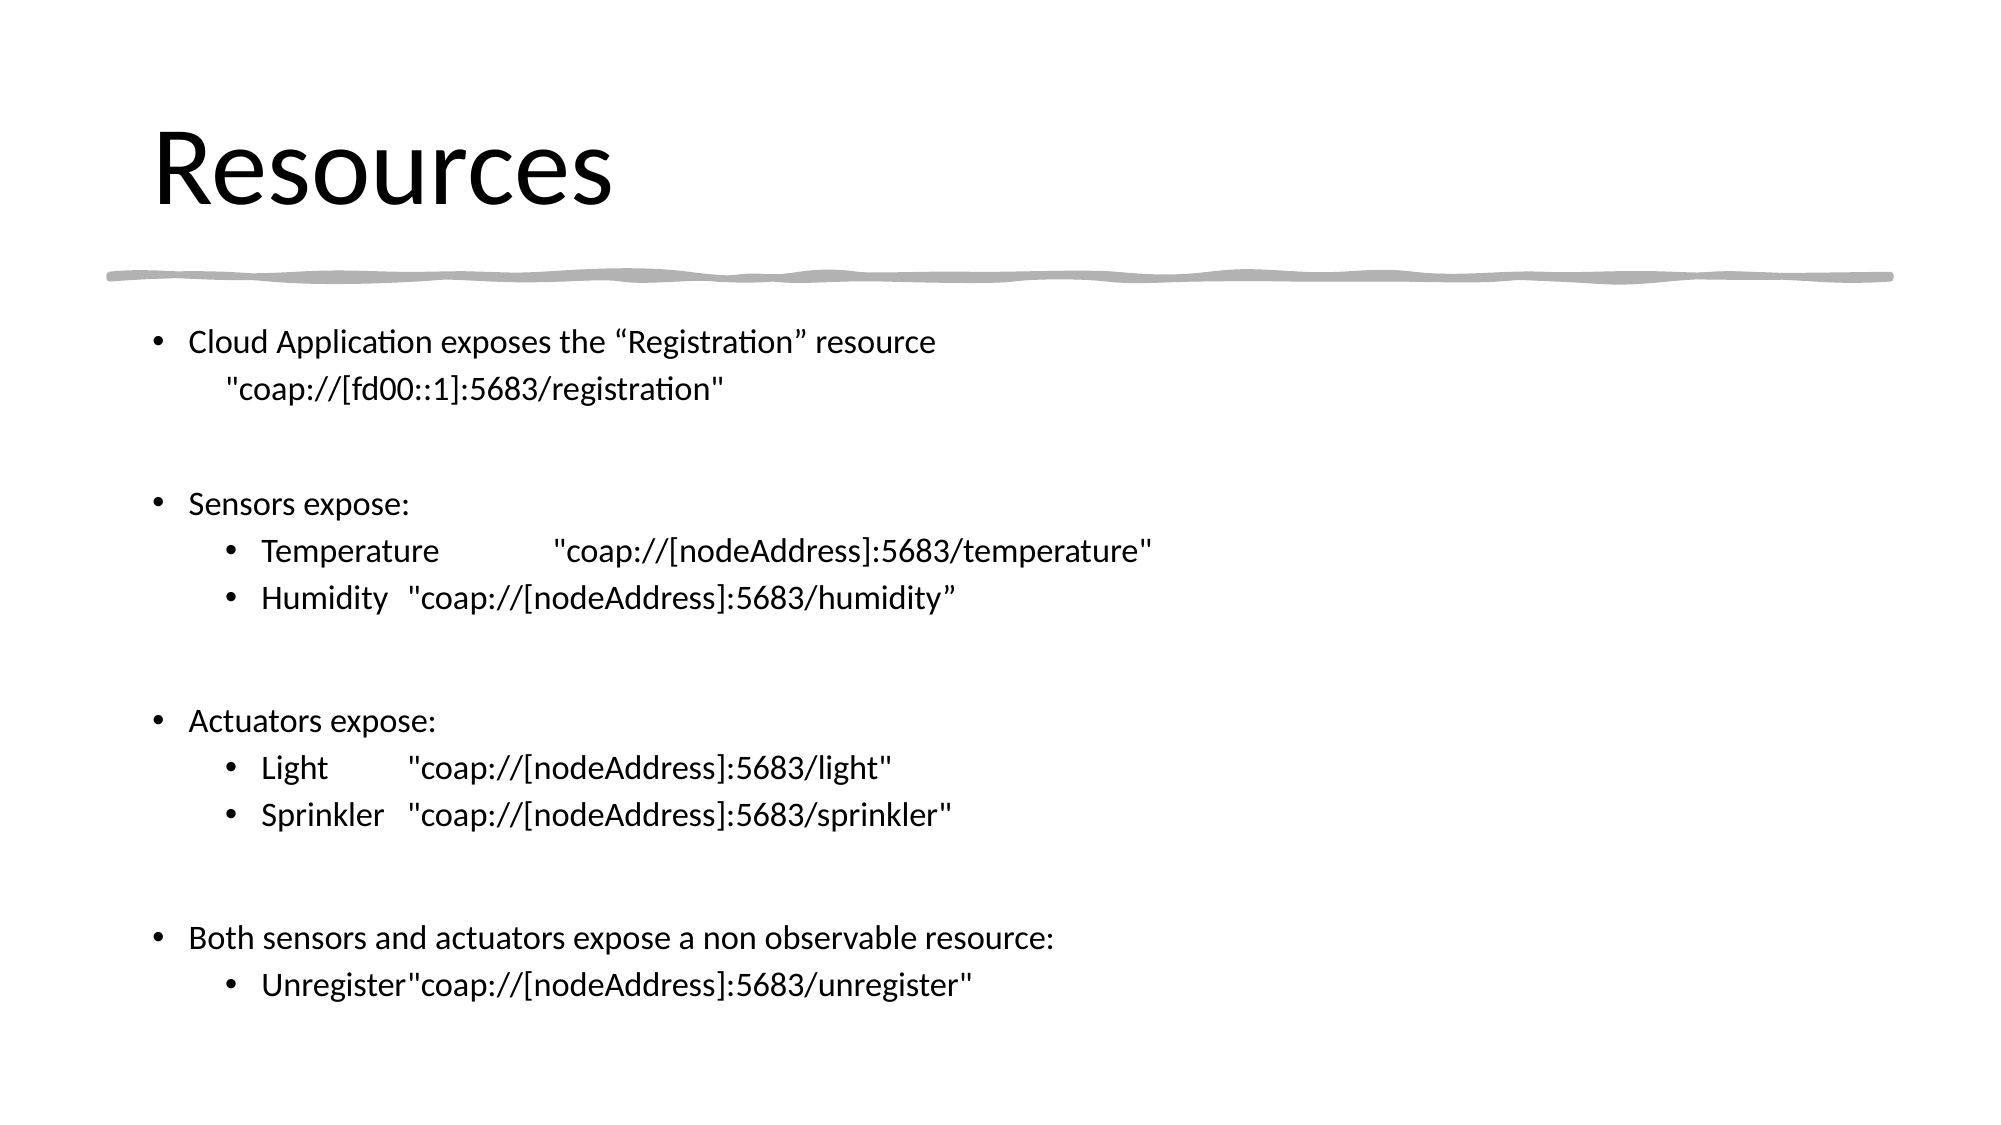

# Resources

Cloud Application exposes the “Registration” resource
			"coap://[fd00::1]:5683/registration"

Sensors expose:
Temperature		"coap://[nodeAddress]:5683/temperature"
Humidity		"coap://[nodeAddress]:5683/humidity”

Actuators expose:
Light		"coap://[nodeAddress]:5683/light"
Sprinkler		"coap://[nodeAddress]:5683/sprinkler"

Both sensors and actuators expose a non observable resource:
Unregister		"coap://[nodeAddress]:5683/unregister"